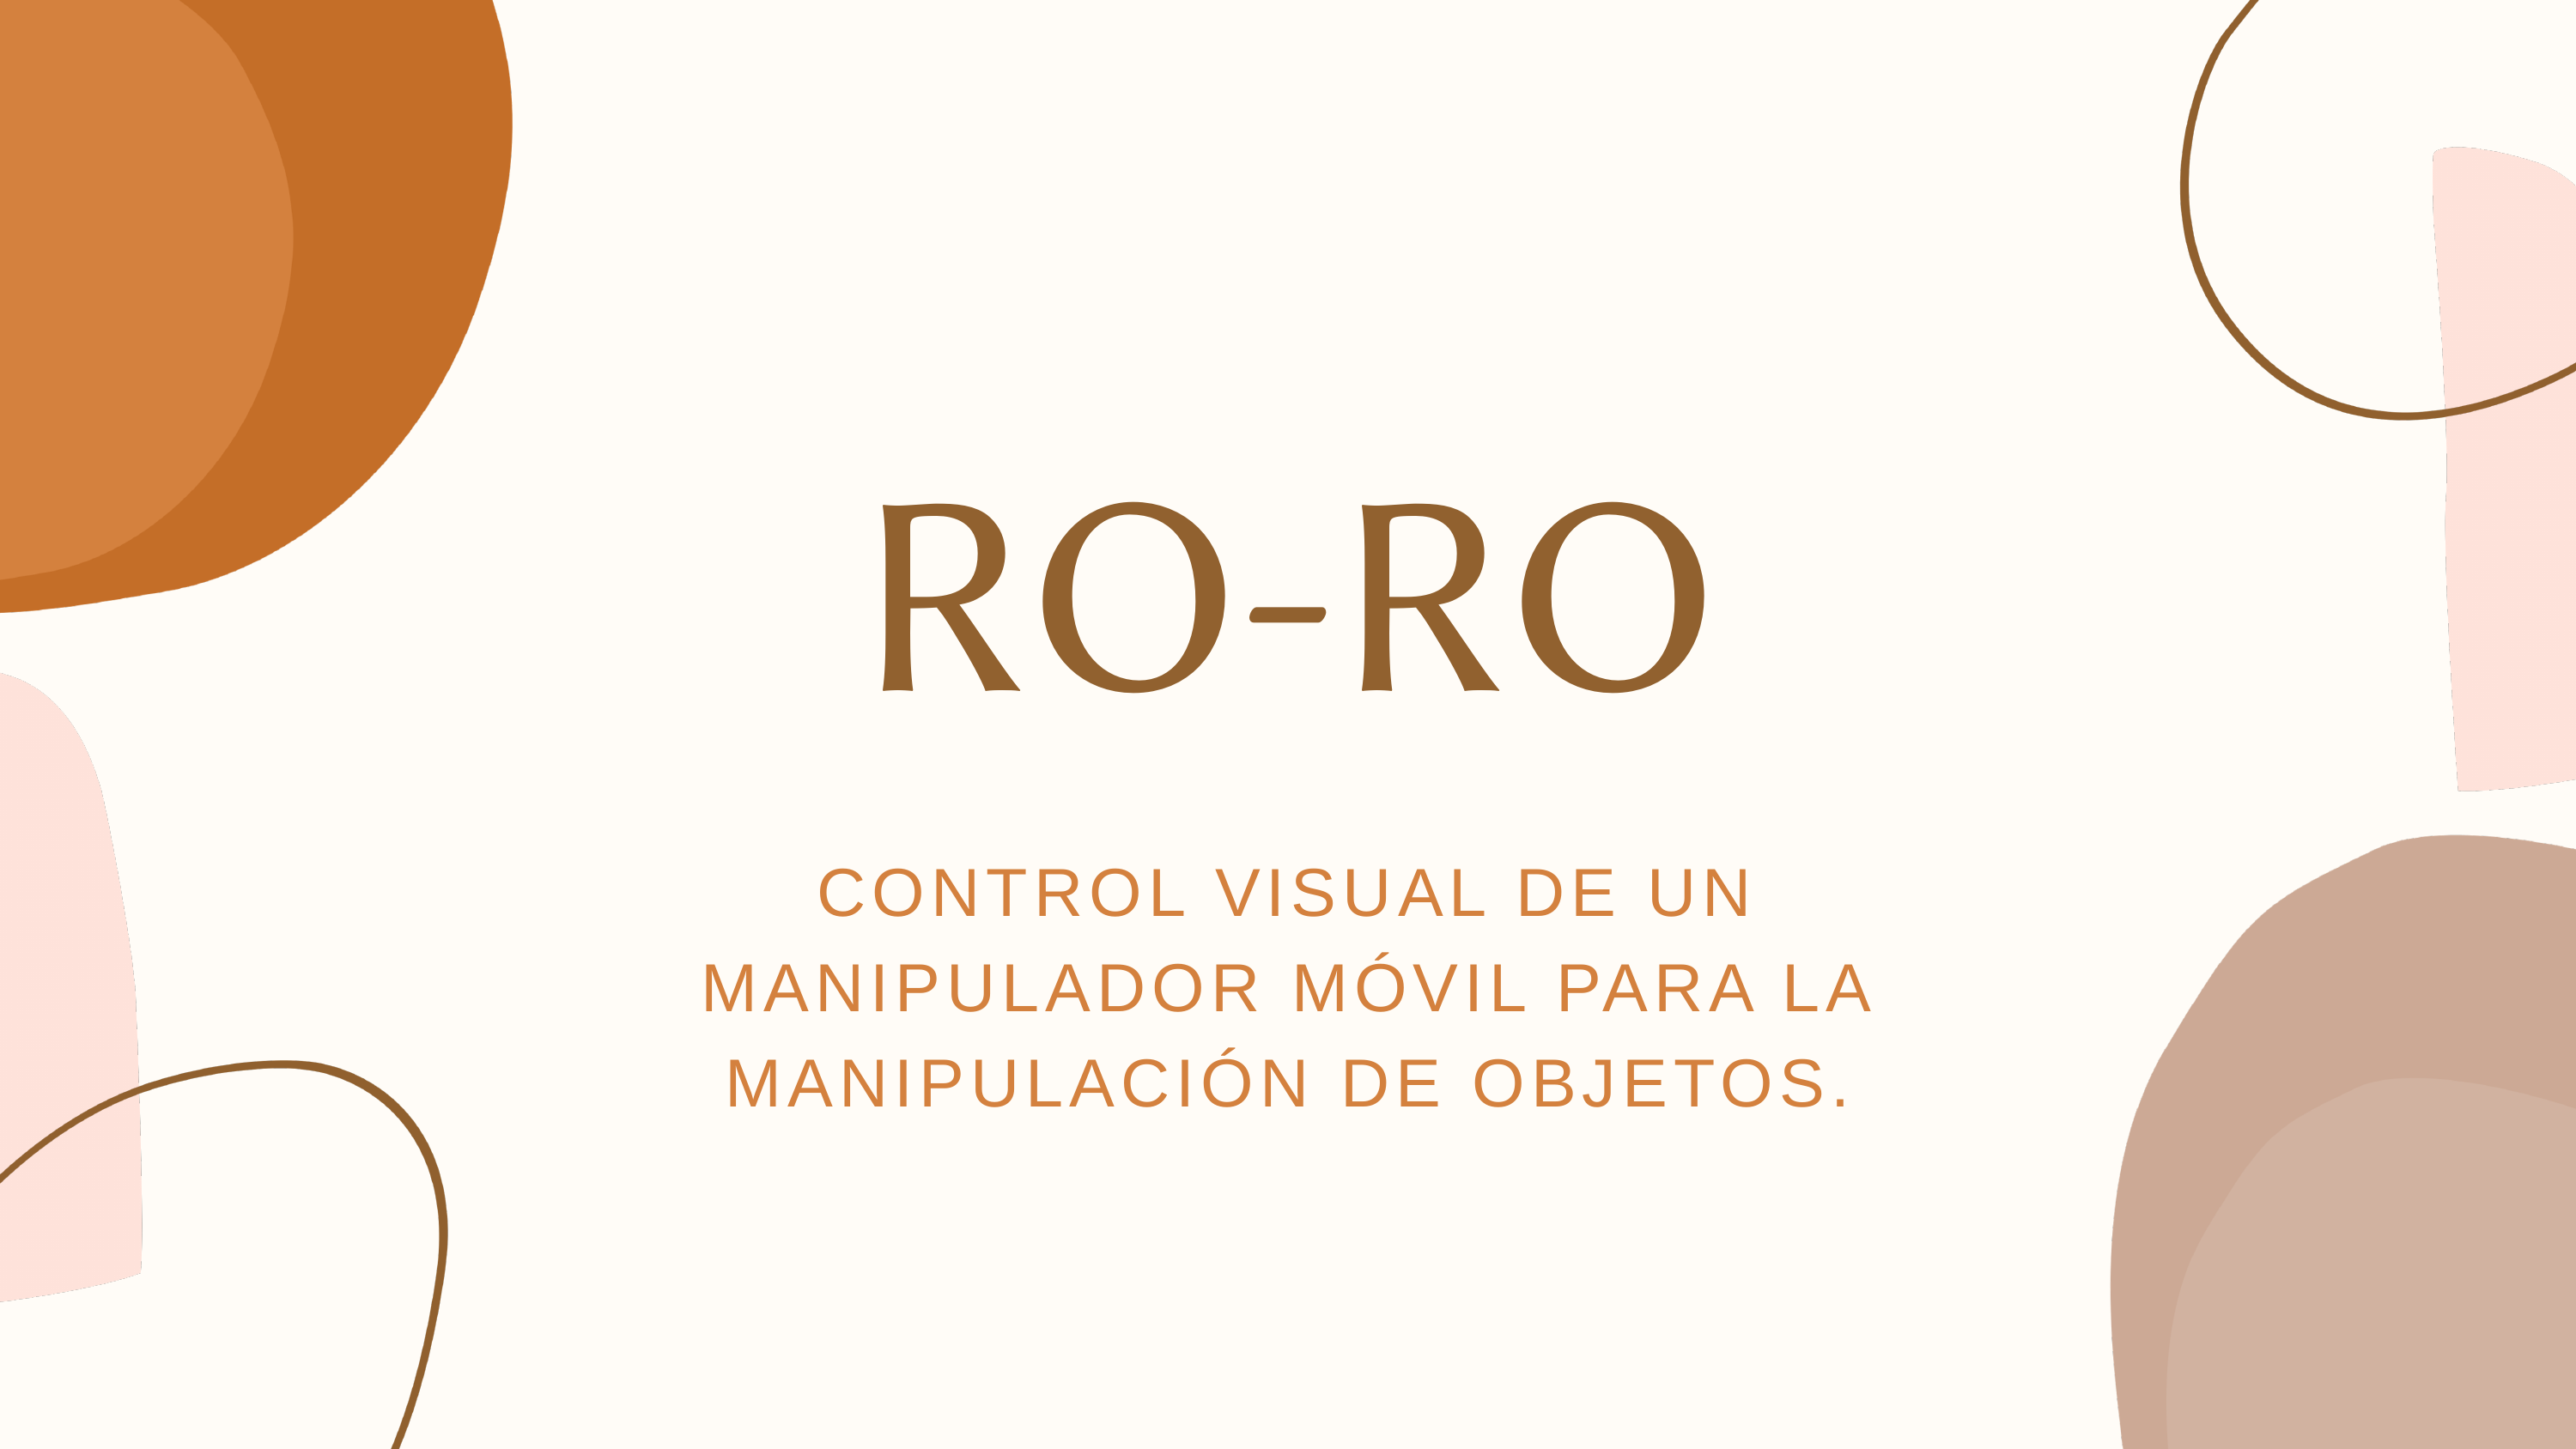

RO-RO
CONTROL VISUAL DE UN MANIPULADOR MÓVIL PARA LA MANIPULACIÓN DE OBJETOS.